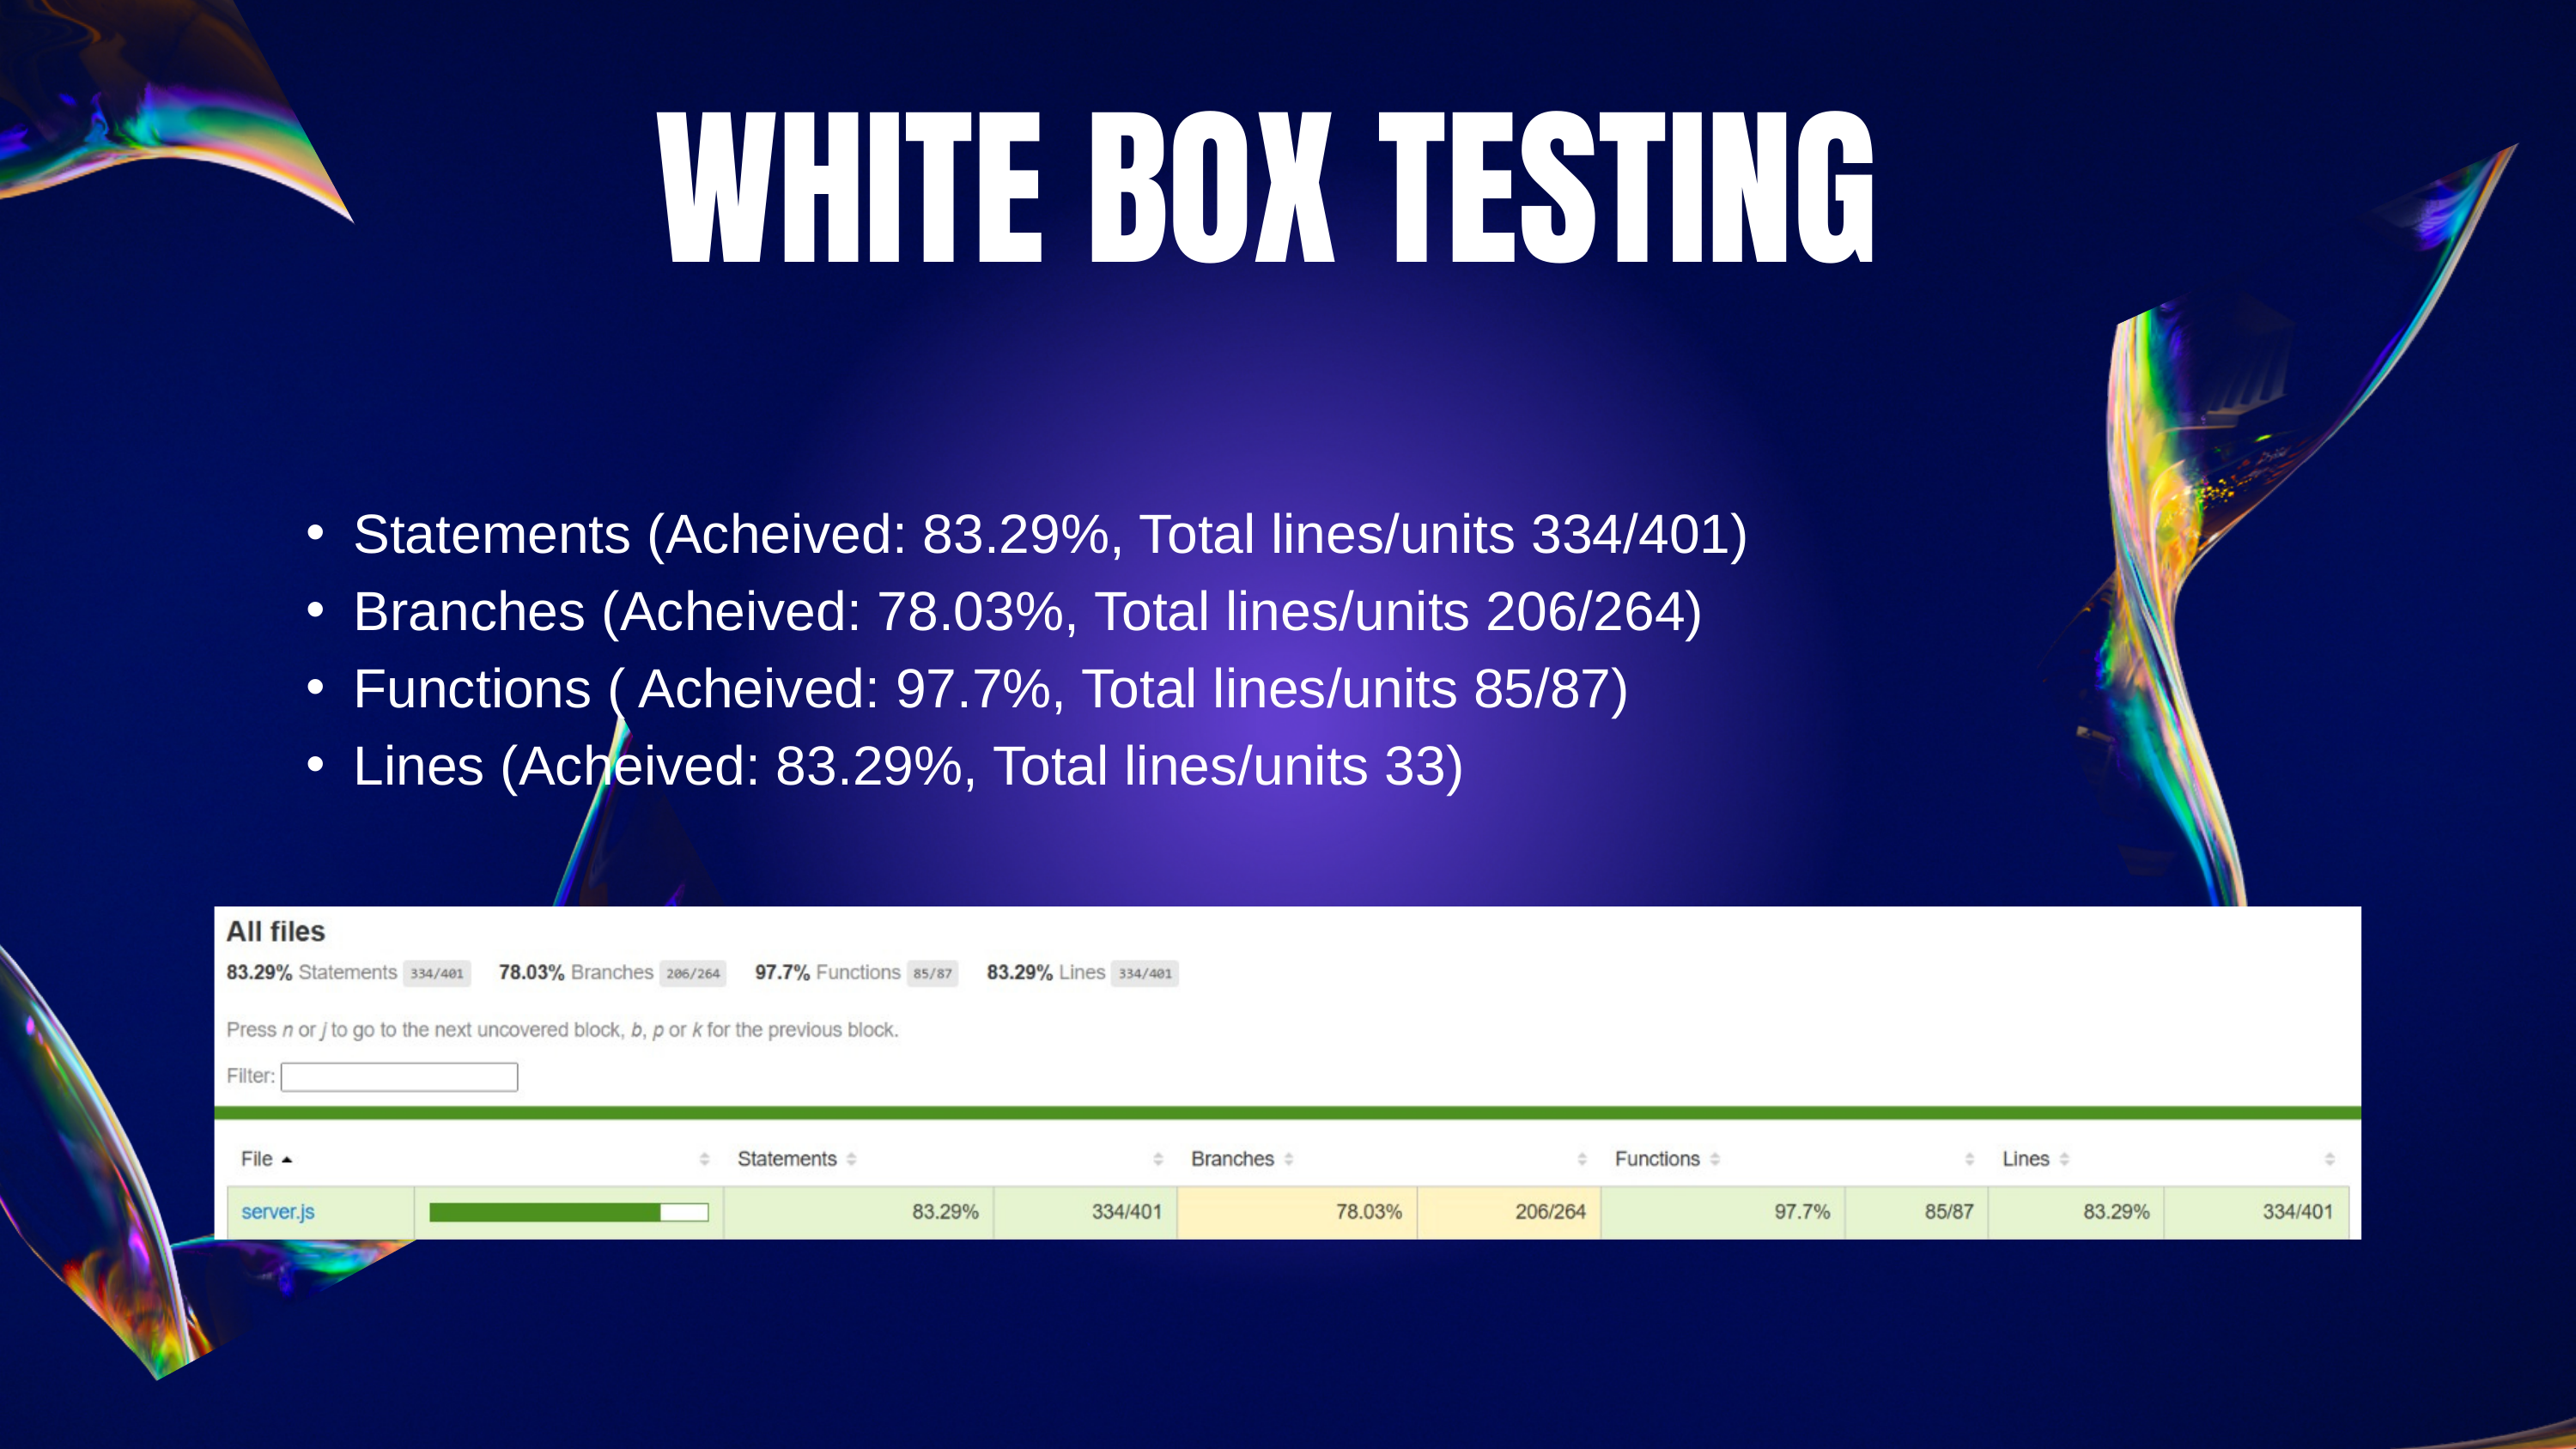

WHITE BOX TESTING

Statements (Acheived: 83.29%, Total lines/units 334/401)
Branches (Acheived: 78.03%, Total lines/units 206/264)
Functions ( Acheived: 97.7%, Total lines/units 85/87)
Lines (Acheived: 83.29%, Total lines/units 33)